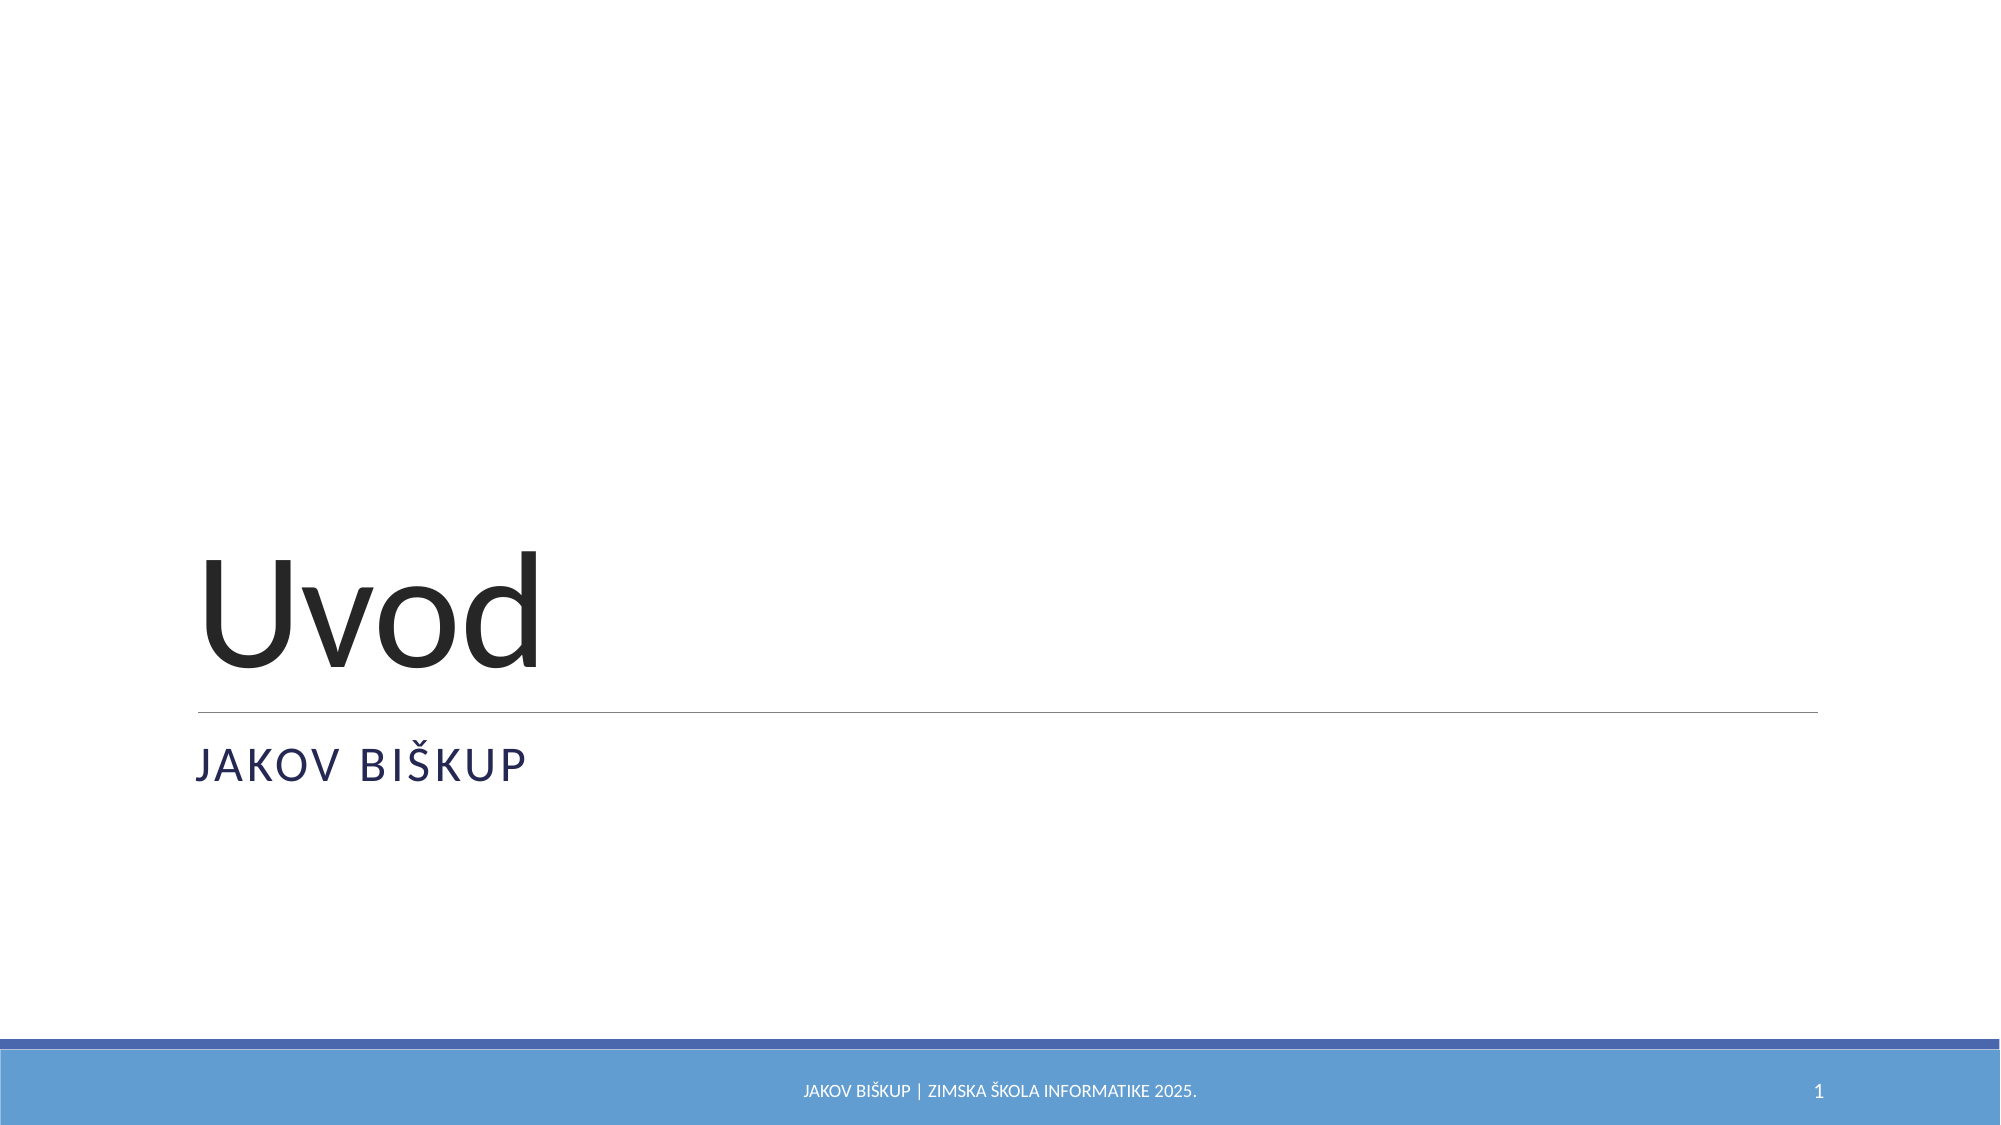

# Uvod
Jakov Biškup
Jakov Biškup | Zimska škola informatike 2025.
1